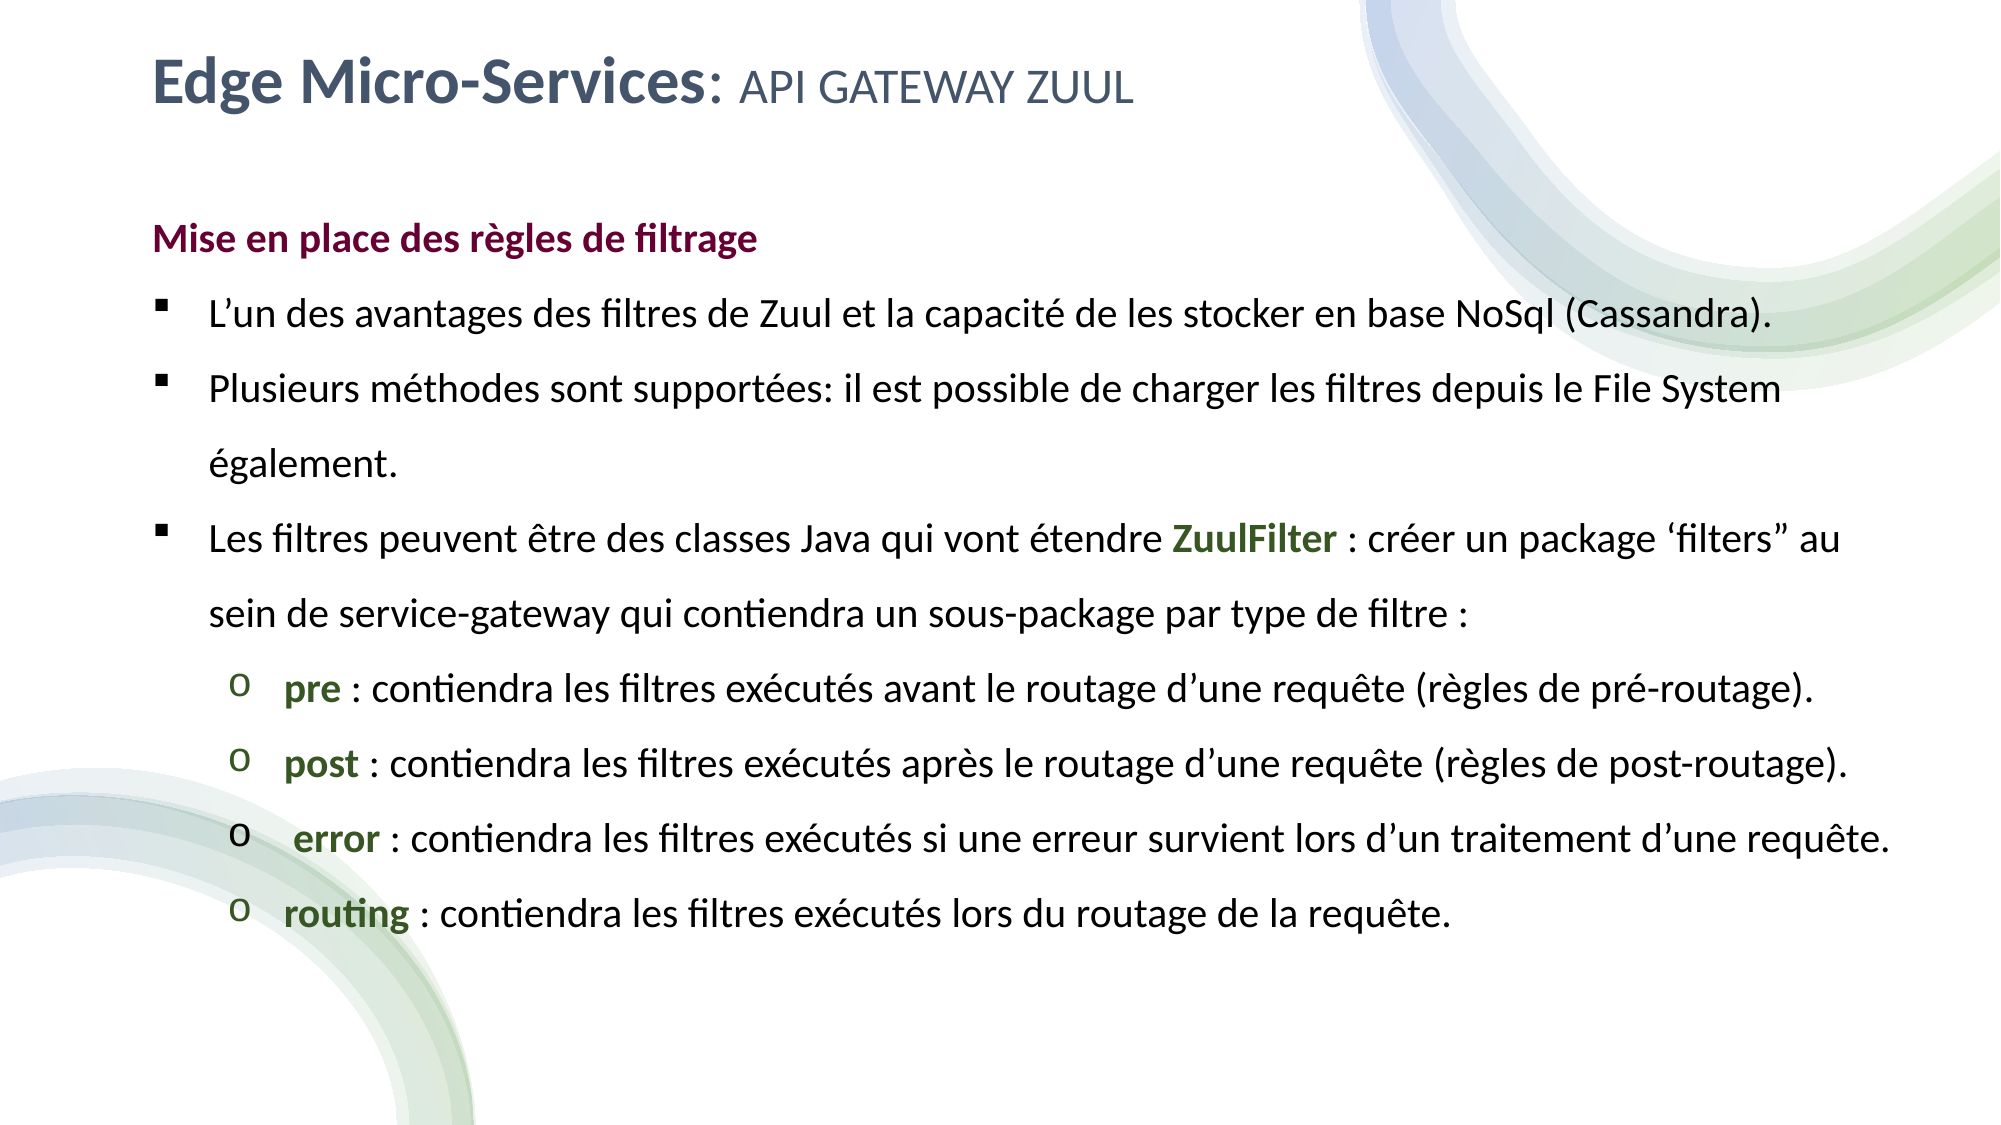

Edge Micro-Services: API GATEWAY ZUUL
Mise en place des règles de filtrage
L’un des avantages des filtres de Zuul et la capacité de les stocker en base NoSql (Cassandra).
Plusieurs méthodes sont supportées: il est possible de charger les filtres depuis le File System également.
Les filtres peuvent être des classes Java qui vont étendre ZuulFilter : créer un package ‘filters” au sein de service-gateway qui contiendra un sous-package par type de filtre :
pre : contiendra les filtres exécutés avant le routage d’une requête (règles de pré-routage).
post : contiendra les filtres exécutés après le routage d’une requête (règles de post-routage).
 error : contiendra les filtres exécutés si une erreur survient lors d’un traitement d’une requête.
routing : contiendra les filtres exécutés lors du routage de la requête.